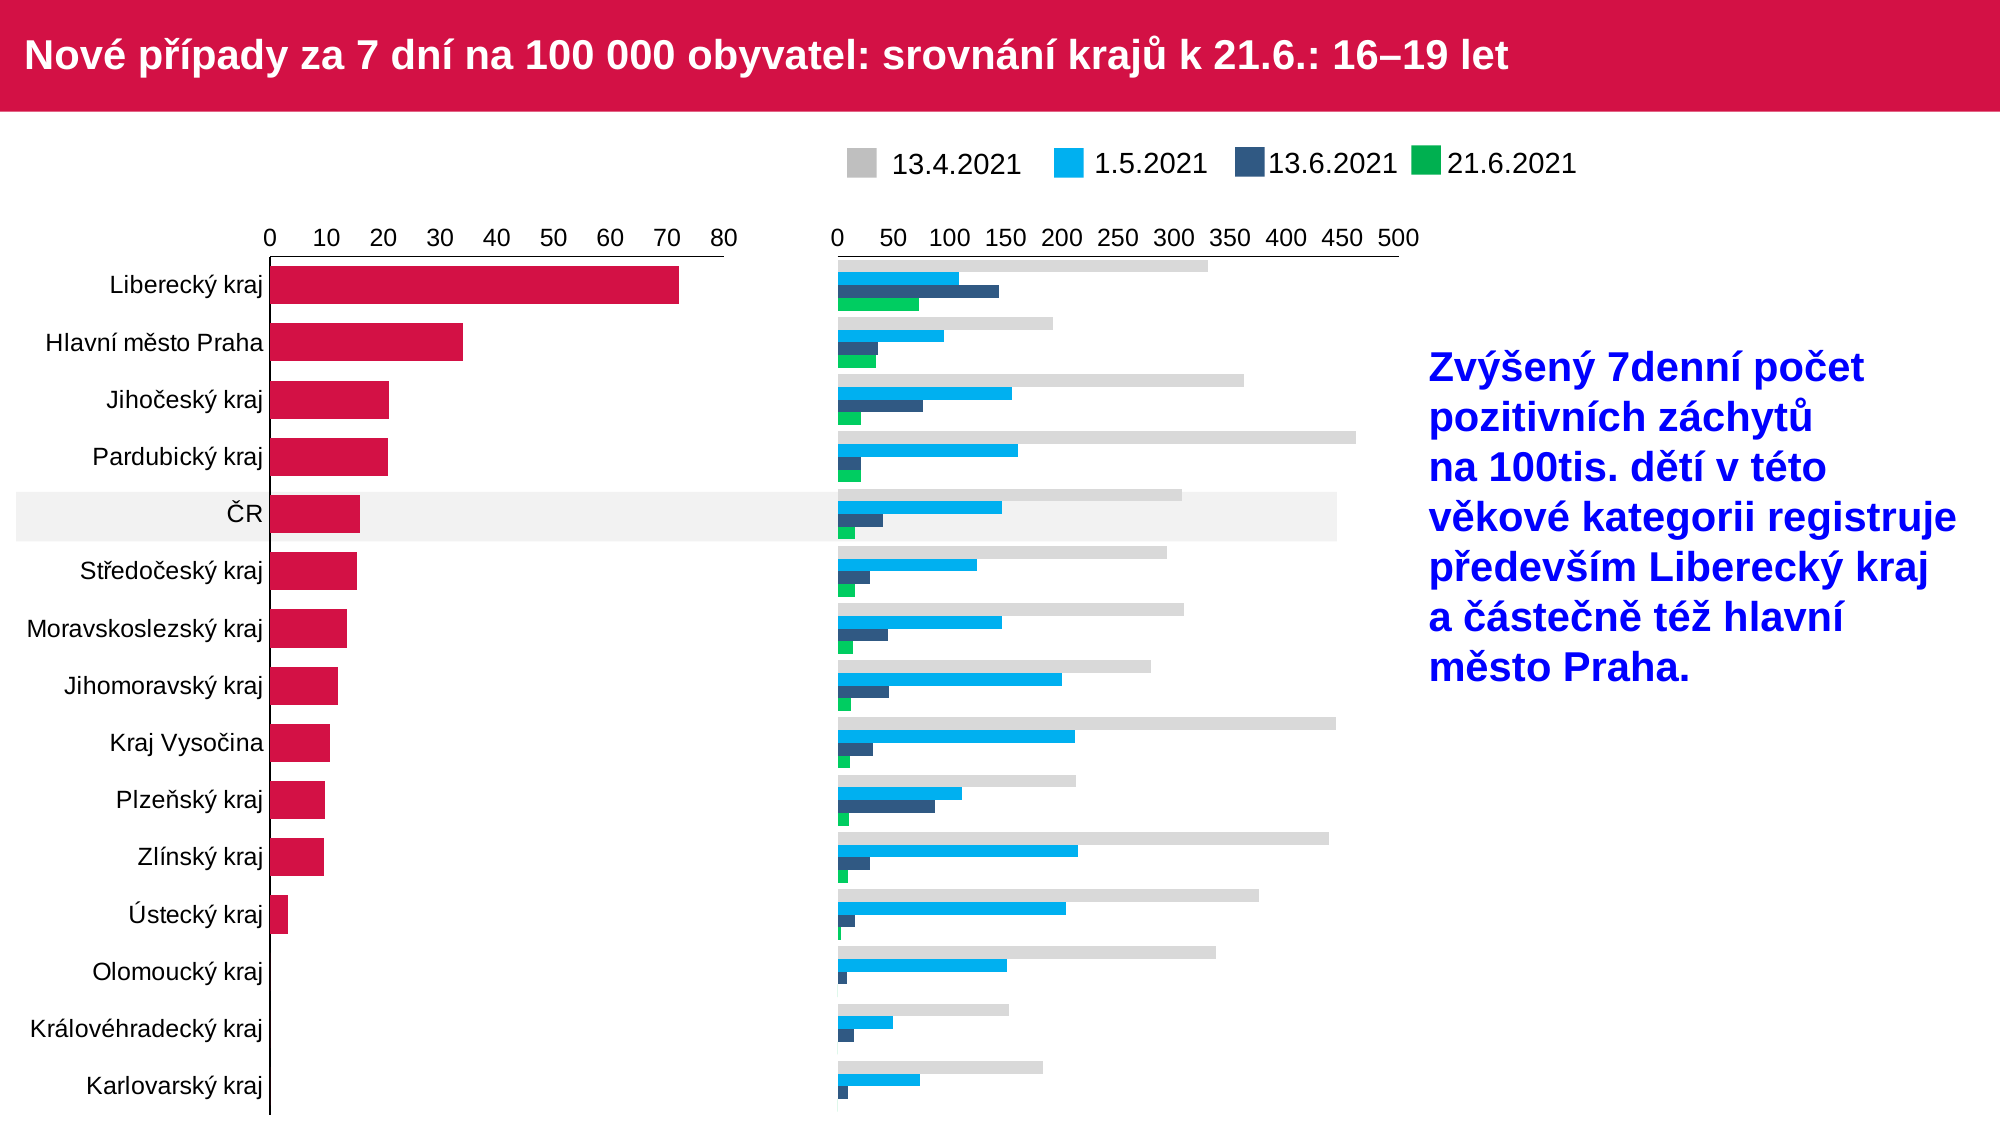

# Nové případy za 7 dní na 100 000 obyvatel: srovnání krajů k 21.6.: 16–19 let
1.5.2021
13.6.2021
21.6.2021
13.4.2021

### Chart

| Category | Series 6 |
|---|---|
| Liberecký kraj | 72.102385387249 |
| Hlavní město Praha | 33.941039565554 |
| Jihočeský kraj | 21.049086469647 |
| Pardubický kraj | 20.750116719406 |
| ČR | 15.77866414208 |
| Středočeský kraj | 15.259312949434 |
| Moravskoslezský kraj | 13.541878258514 |
| Jihomoravský kraj | 12.039489525644 |
| Kraj Vysočina | 10.580331164365 |
| Plzeňský kraj | 9.643666522011 |
| Zlínský kraj | 9.51339009656 |
| Ústecký kraj | 3.081379225341 |
| Olomoucký kraj | 0.0 |
| Královéhradecký kraj | 0.0 |
| Karlovarský kraj | 0.0 |

### Chart

| Category | 30.3 | 13.4 | 1.5 | Sloupec1 |
|---|---|---|---|---|
| Liberecký kraj | 330.469266358228 | 108.153578080874 | 144.204770774499 | 72.102385387249 |
| Hlavní město Praha | 191.524437548487 | 94.550038789759 | 36.365399534522 | 33.941039565554 |
| Jihočeský kraj | 362.044287277932 | 155.763239875389 | 75.776711290729 | 21.049086469647 |
| Pardubický kraj | 461.690097006795 | 160.8134045754 | 20.750116719406 | 20.750116719406 |
| ČR | 307.037284207367 | 146.146643283203 | 40.351993543681 | 15.77866414208 |
| Středočeský kraj | 293.741774276613 | 123.981917714154 | 28.611211780189 | 15.259312949434 |
| Moravskoslezský kraj | 309.20622023608 | 146.703681133906 | 45.139594195048 | 13.541878258514 |
| Jihomoravský kraj | 279.316156994943 | 199.855526125692 | 45.750060197447 | 12.039489525644 |
| Kraj Vysočina | 444.373908903348 | 211.606623287308 | 31.740993493096 | 10.580331164365 |
| Plzeňský kraj | 212.160663484256 | 110.902165003134 | 86.792998698105 | 9.643666522011 |
| Zlínský kraj | 437.615944441801 | 214.05127717262 | 28.540170289682 | 9.51339009656 |
| Ústecký kraj | 375.928265491634 | 203.371028872523 | 15.406896126706 | 3.081379225341 |
| Olomoucký kraj | 337.151502053166 | 151.285930408472 | 8.644910309055 | 0.0 |
| Královéhradecký kraj | 153.124228204494 | 49.39491232403 | 14.818473697209 | 0.0 |
| Karlovarský kraj | 183.250870441634 | 73.300348176653 | 9.162543522081 | 0.0 |
Zvýšený 7denní počet pozitivních záchytů
na 100tis. dětí v této věkové kategorii registruje především Liberecký kraj a částečně též hlavní město Praha.